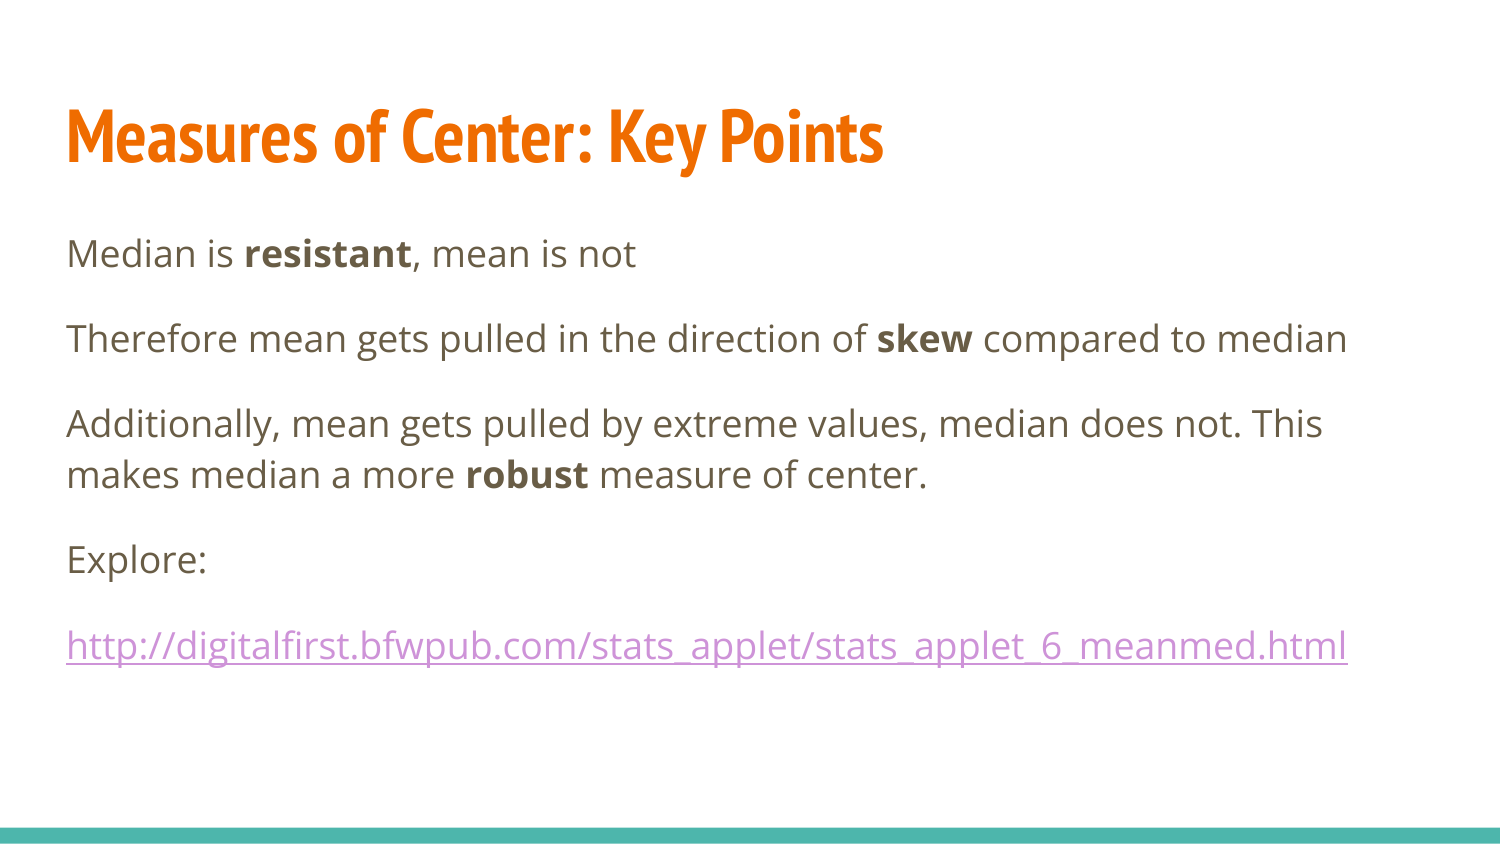

# Measures of Center: Key Points
Median is resistant, mean is not
Therefore mean gets pulled in the direction of skew compared to median
Additionally, mean gets pulled by extreme values, median does not. This makes median a more robust measure of center.
Explore:
http://digitalfirst.bfwpub.com/stats_applet/stats_applet_6_meanmed.html